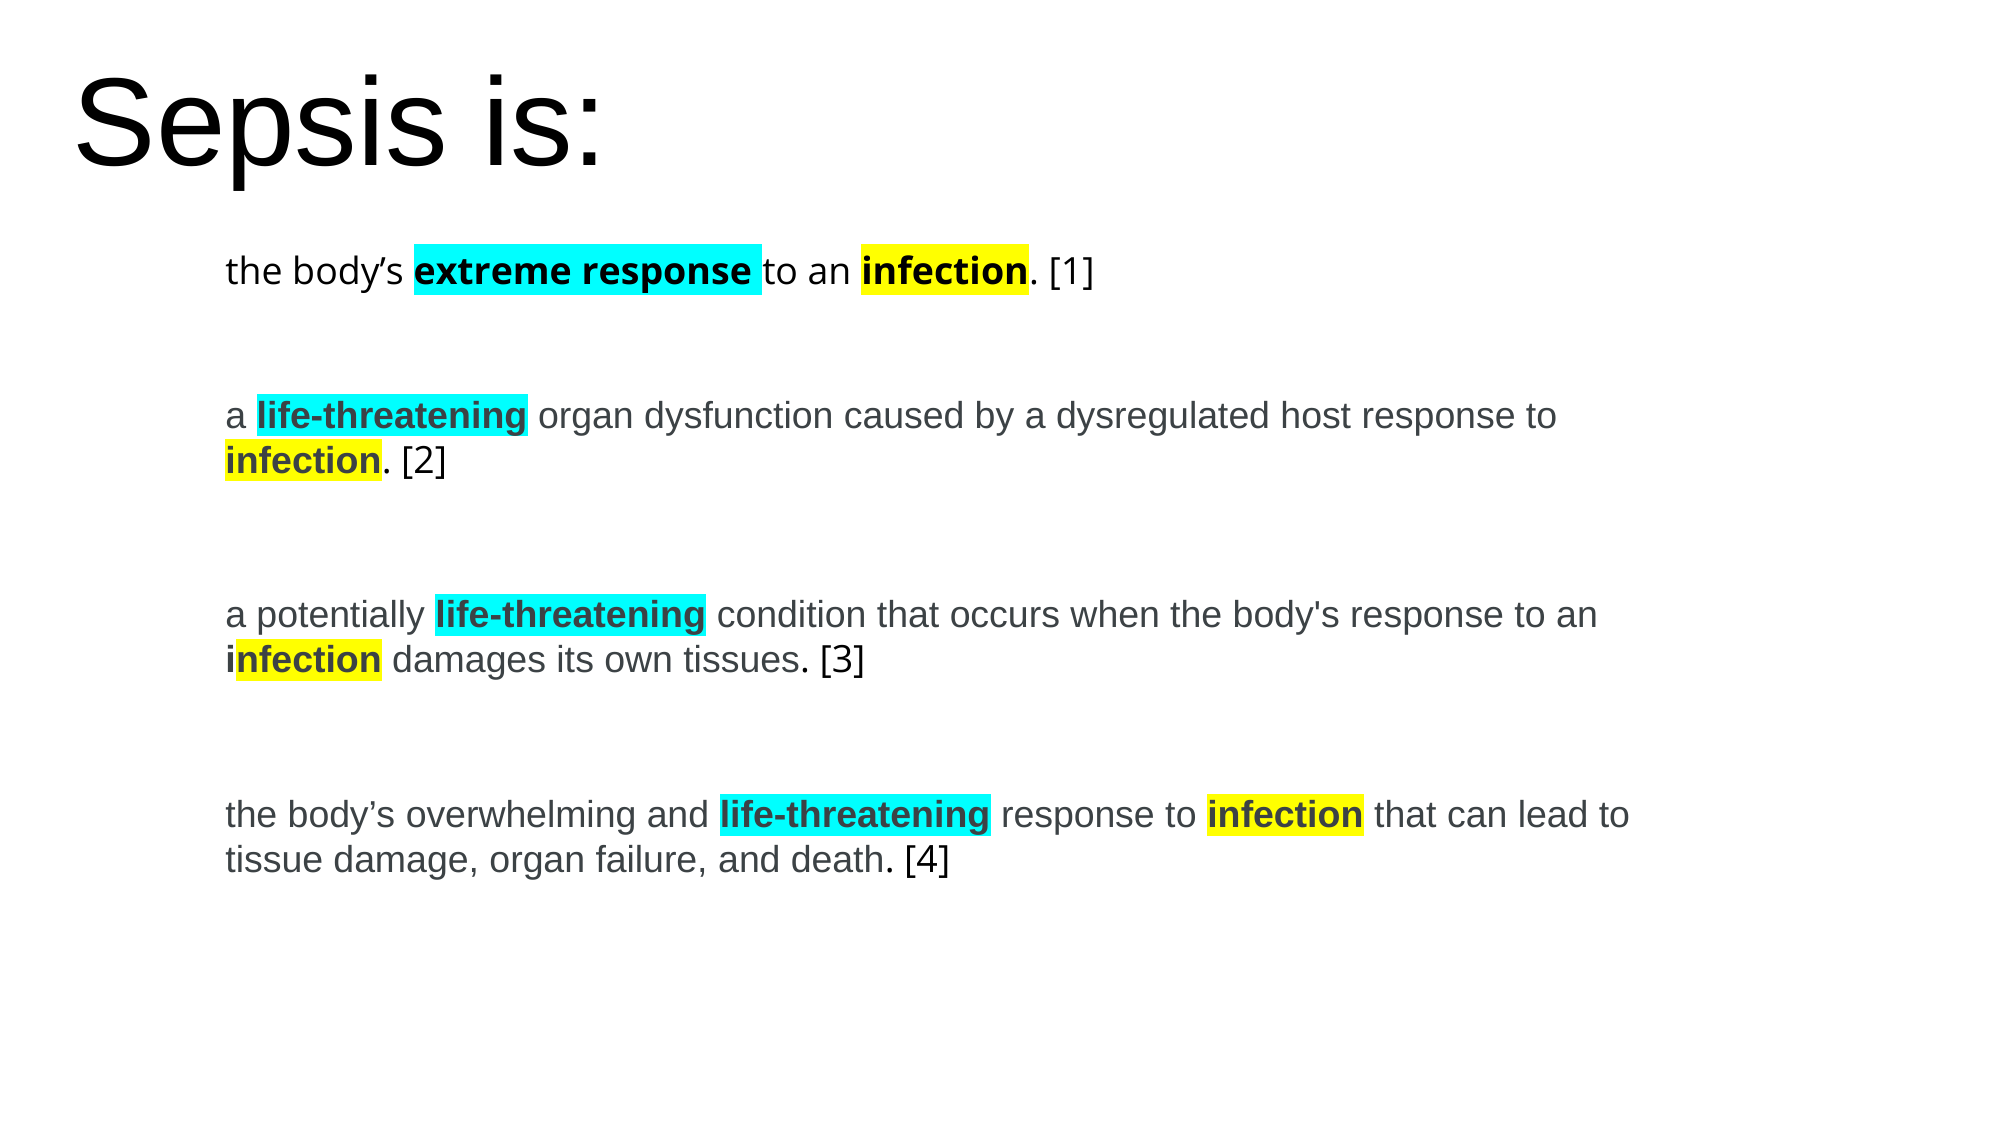

Sepsis is:
the body’s extreme response to an infection. [1]
a life-threatening organ dysfunction caused by a dysregulated host response to infection. [2]
a potentially life-threatening condition that occurs when the body's response to an infection damages its own tissues. [3]
the body’s overwhelming and life-threatening response to infection that can lead to tissue damage, organ failure, and death. [4]